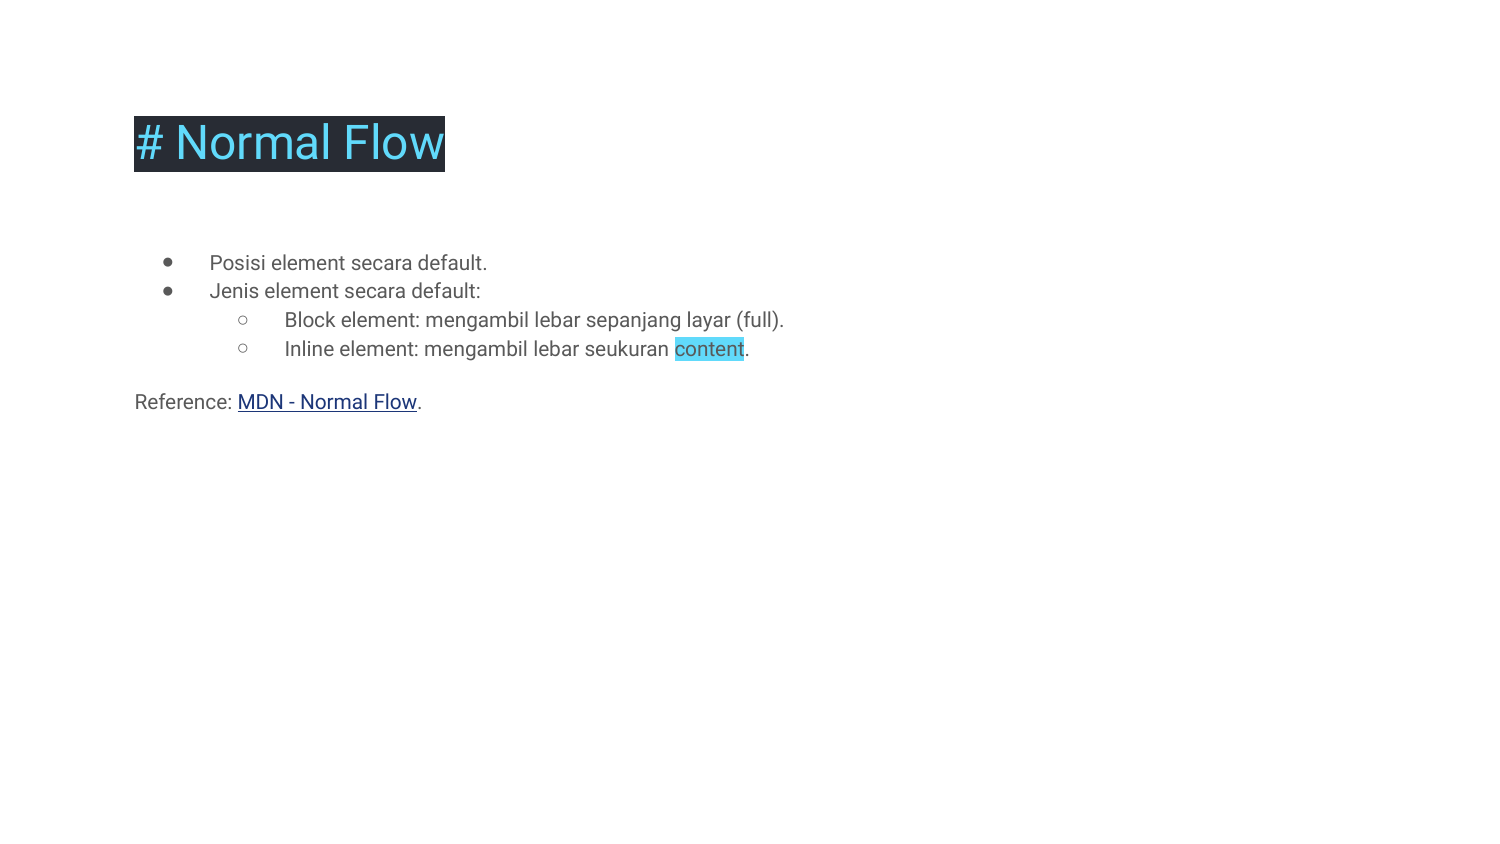

# Normal Flow
Posisi element secara default.
Jenis element secara default:
Block element: mengambil lebar sepanjang layar (full).
Inline element: mengambil lebar seukuran content.
Reference: MDN - Normal Flow.